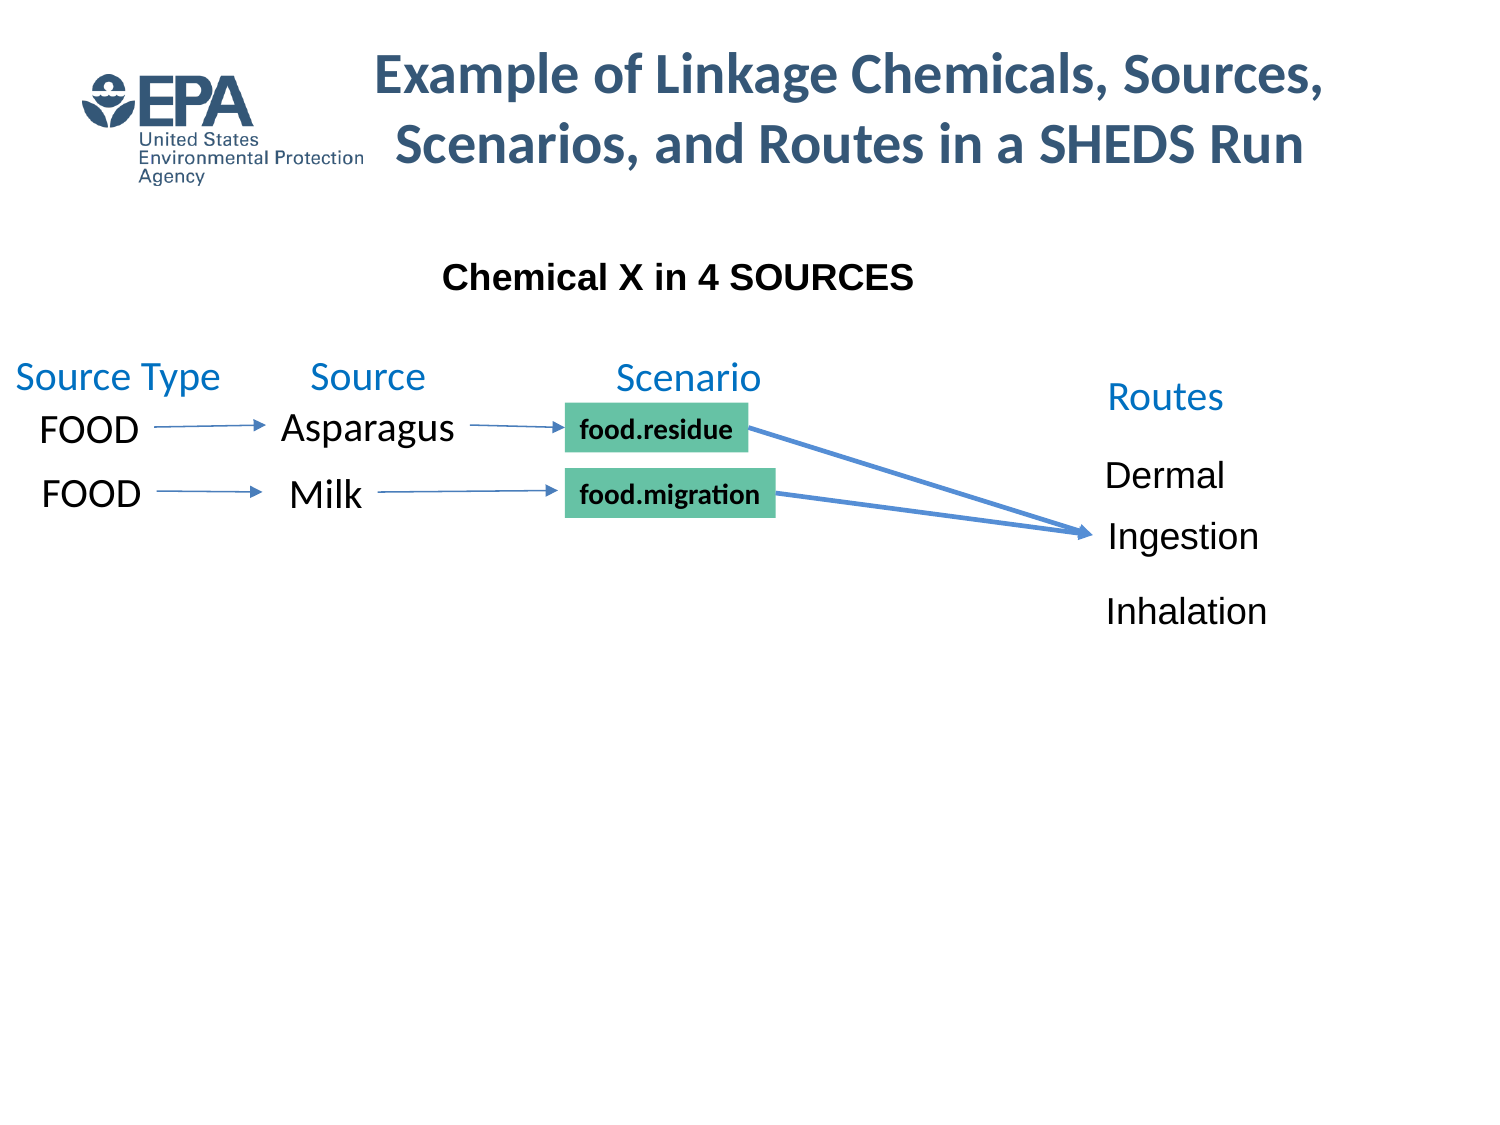

# Example of Linkage Chemicals, Sources, Scenarios, and Routes in a SHEDS Run
Chemical X in 4 SOURCES

Source
Source Type
Scenario
Routes
Asparagus
FOOD
food.residue
Dermal
FOOD
Milk
food.migration
Ingestion
Inhalation